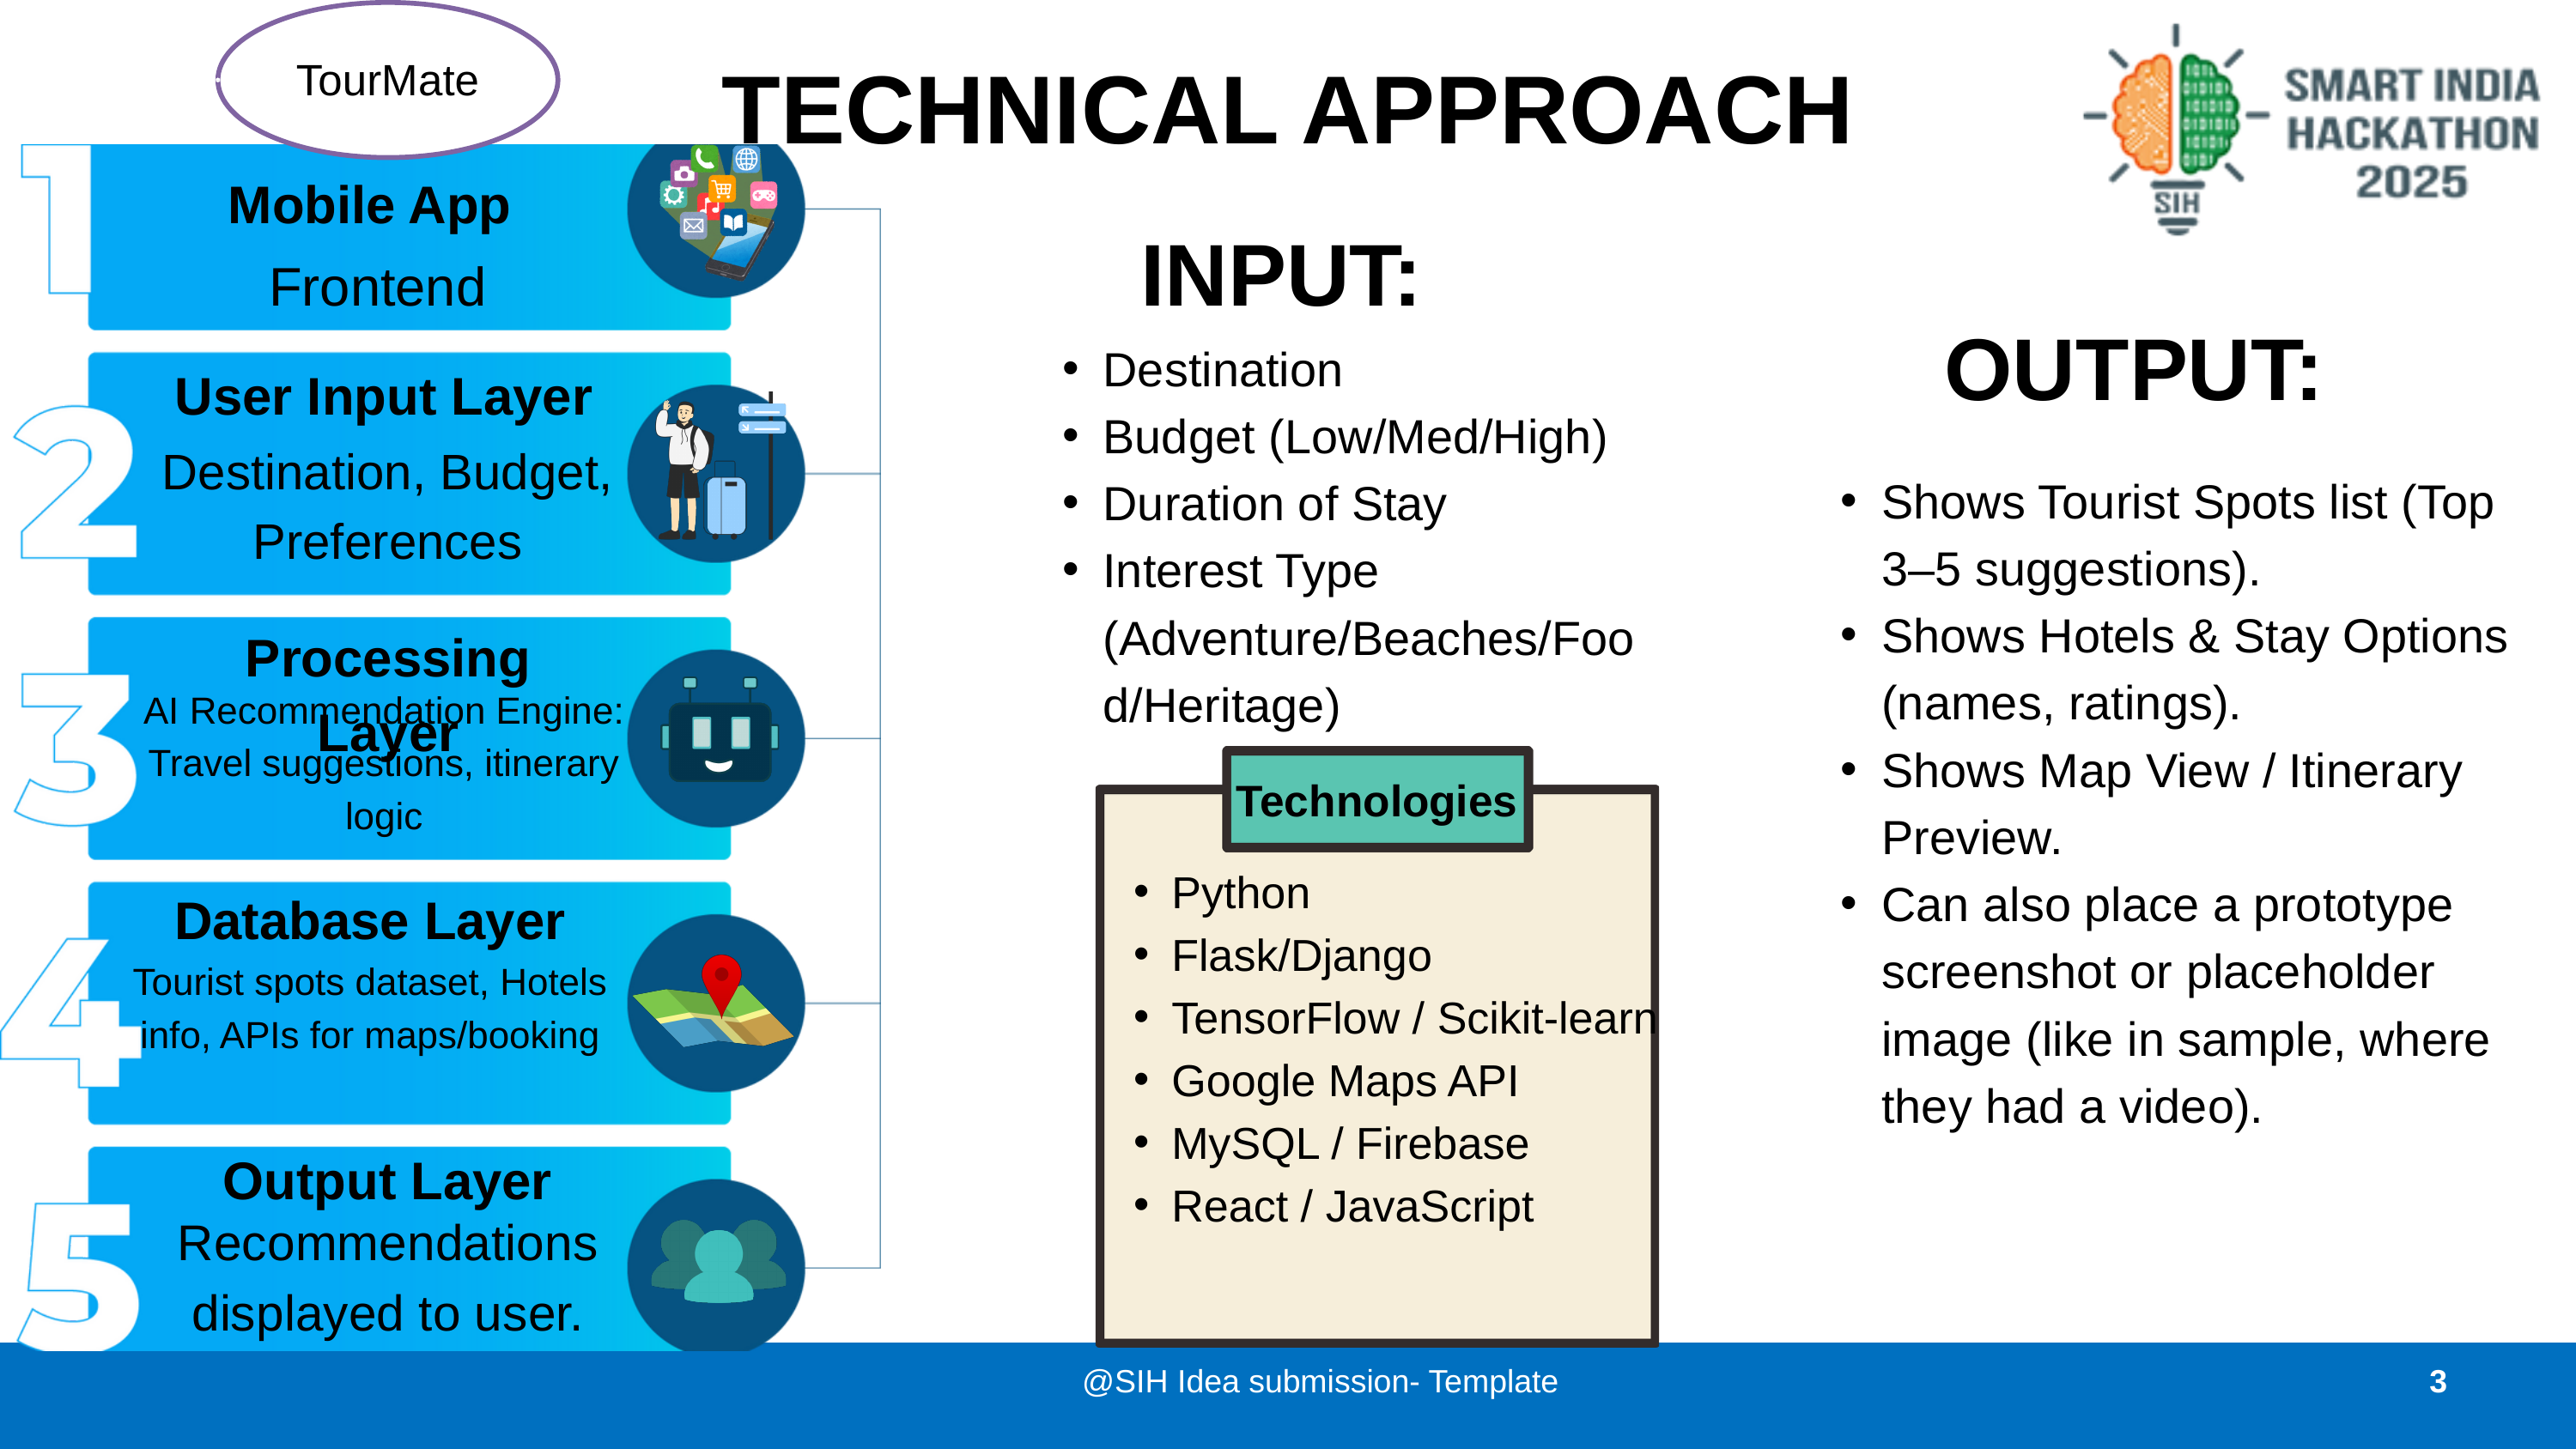

TourMate

TECHNICAL APPROACH

Mobile App
INPUT:
 Frontend
OUTPUT:
Destination
Budget (Low/Med/High)
Duration of Stay
Interest Type (Adventure/Beaches/Food/Heritage)

User Input Layer

Destination, Budget, Preferences
Shows Tourist Spots list (Top 3–5 suggestions).
Shows Hotels & Stay Options (names, ratings).
Shows Map View / Itinerary Preview.
Can also place a prototype screenshot or placeholder image (like in sample, where they had a video).

Processing Layer

AI Recommendation Engine: Travel suggestions, itinerary logic

Technologies
Python
Flask/Django
TensorFlow / Scikit-learn
Google Maps API
MySQL / Firebase
React / JavaScript

Database Layer
Tourist spots dataset, Hotels info, APIs for maps/booking

Output Layer
Recommendations displayed to user.

@SIH Idea submission- Template

3